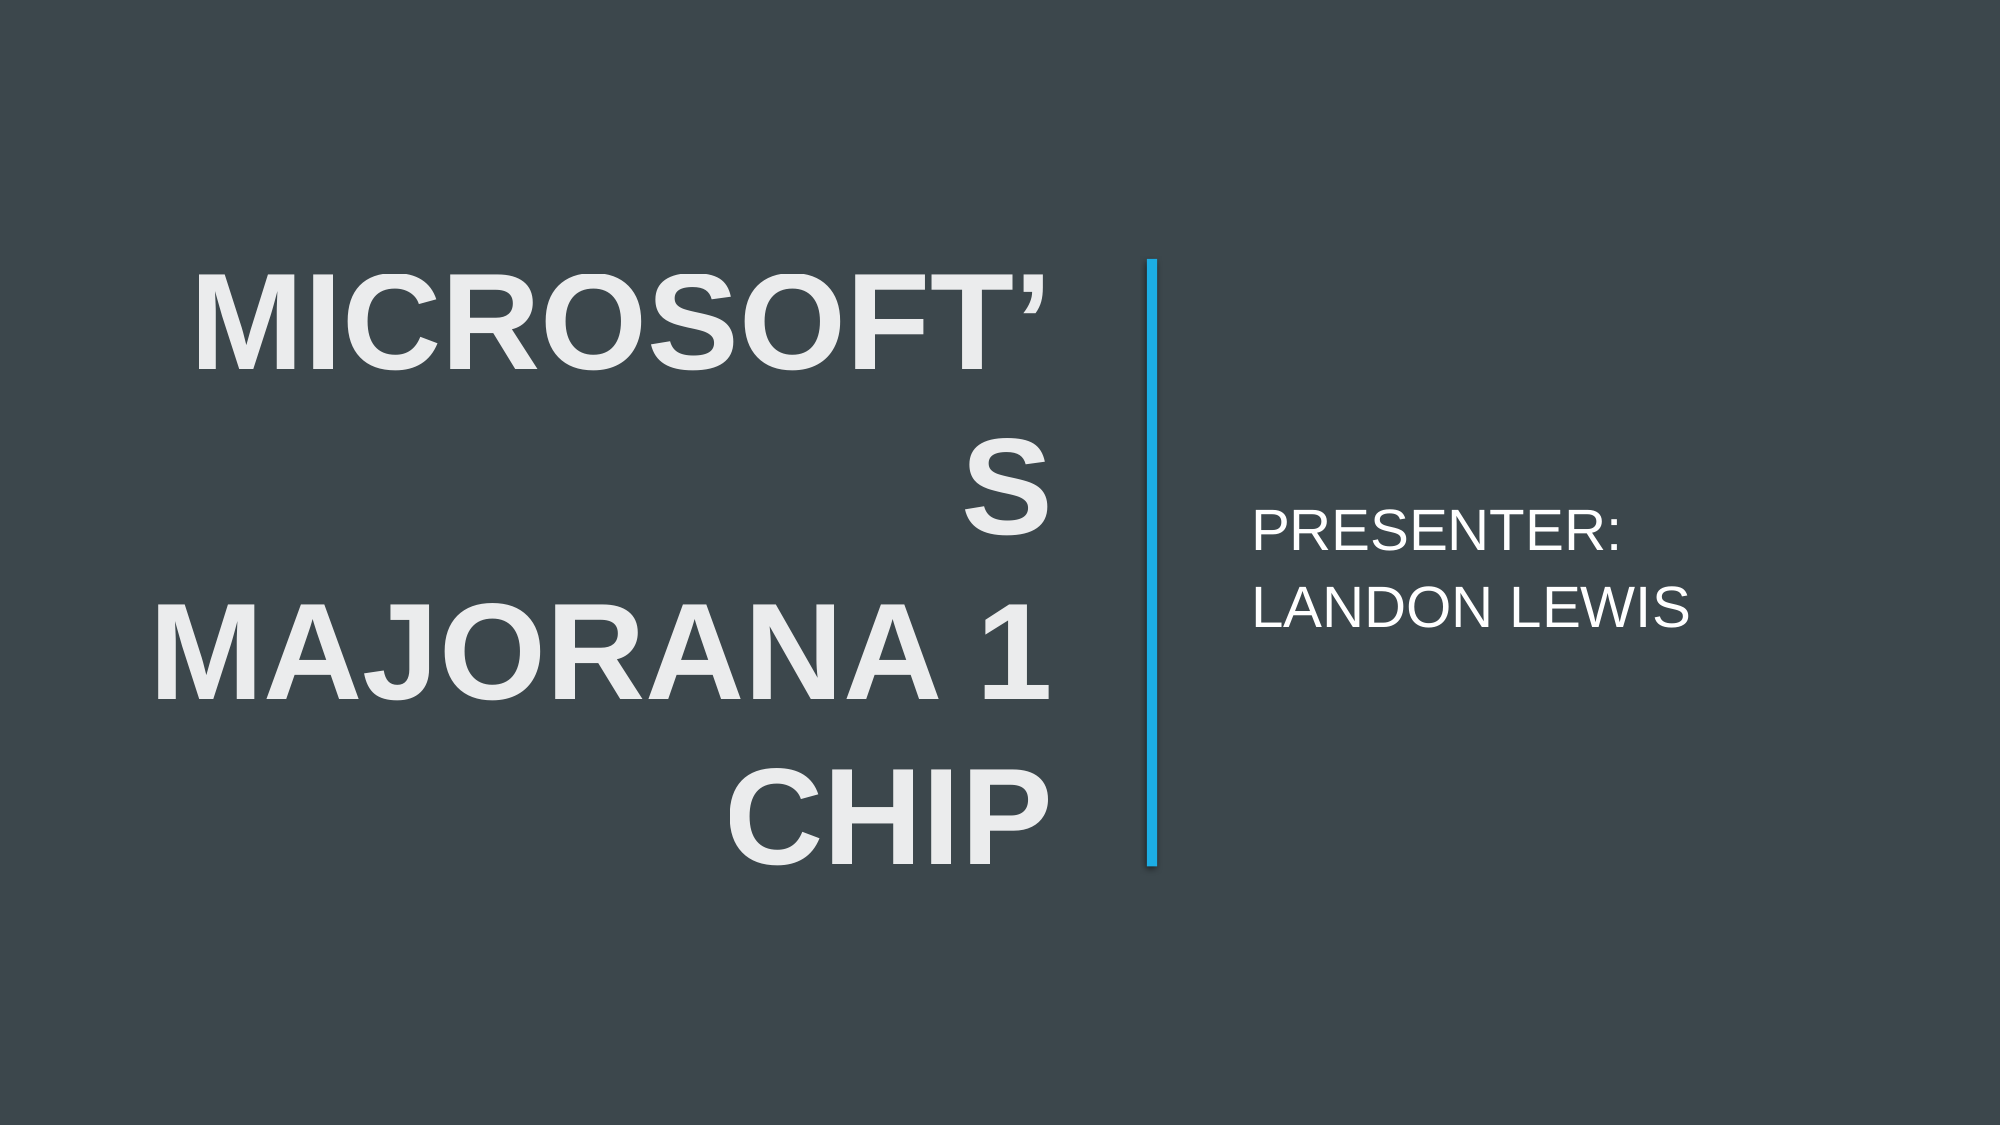

# Microsoft’s Majorana 1 Chip
Presenter: Landon lewis